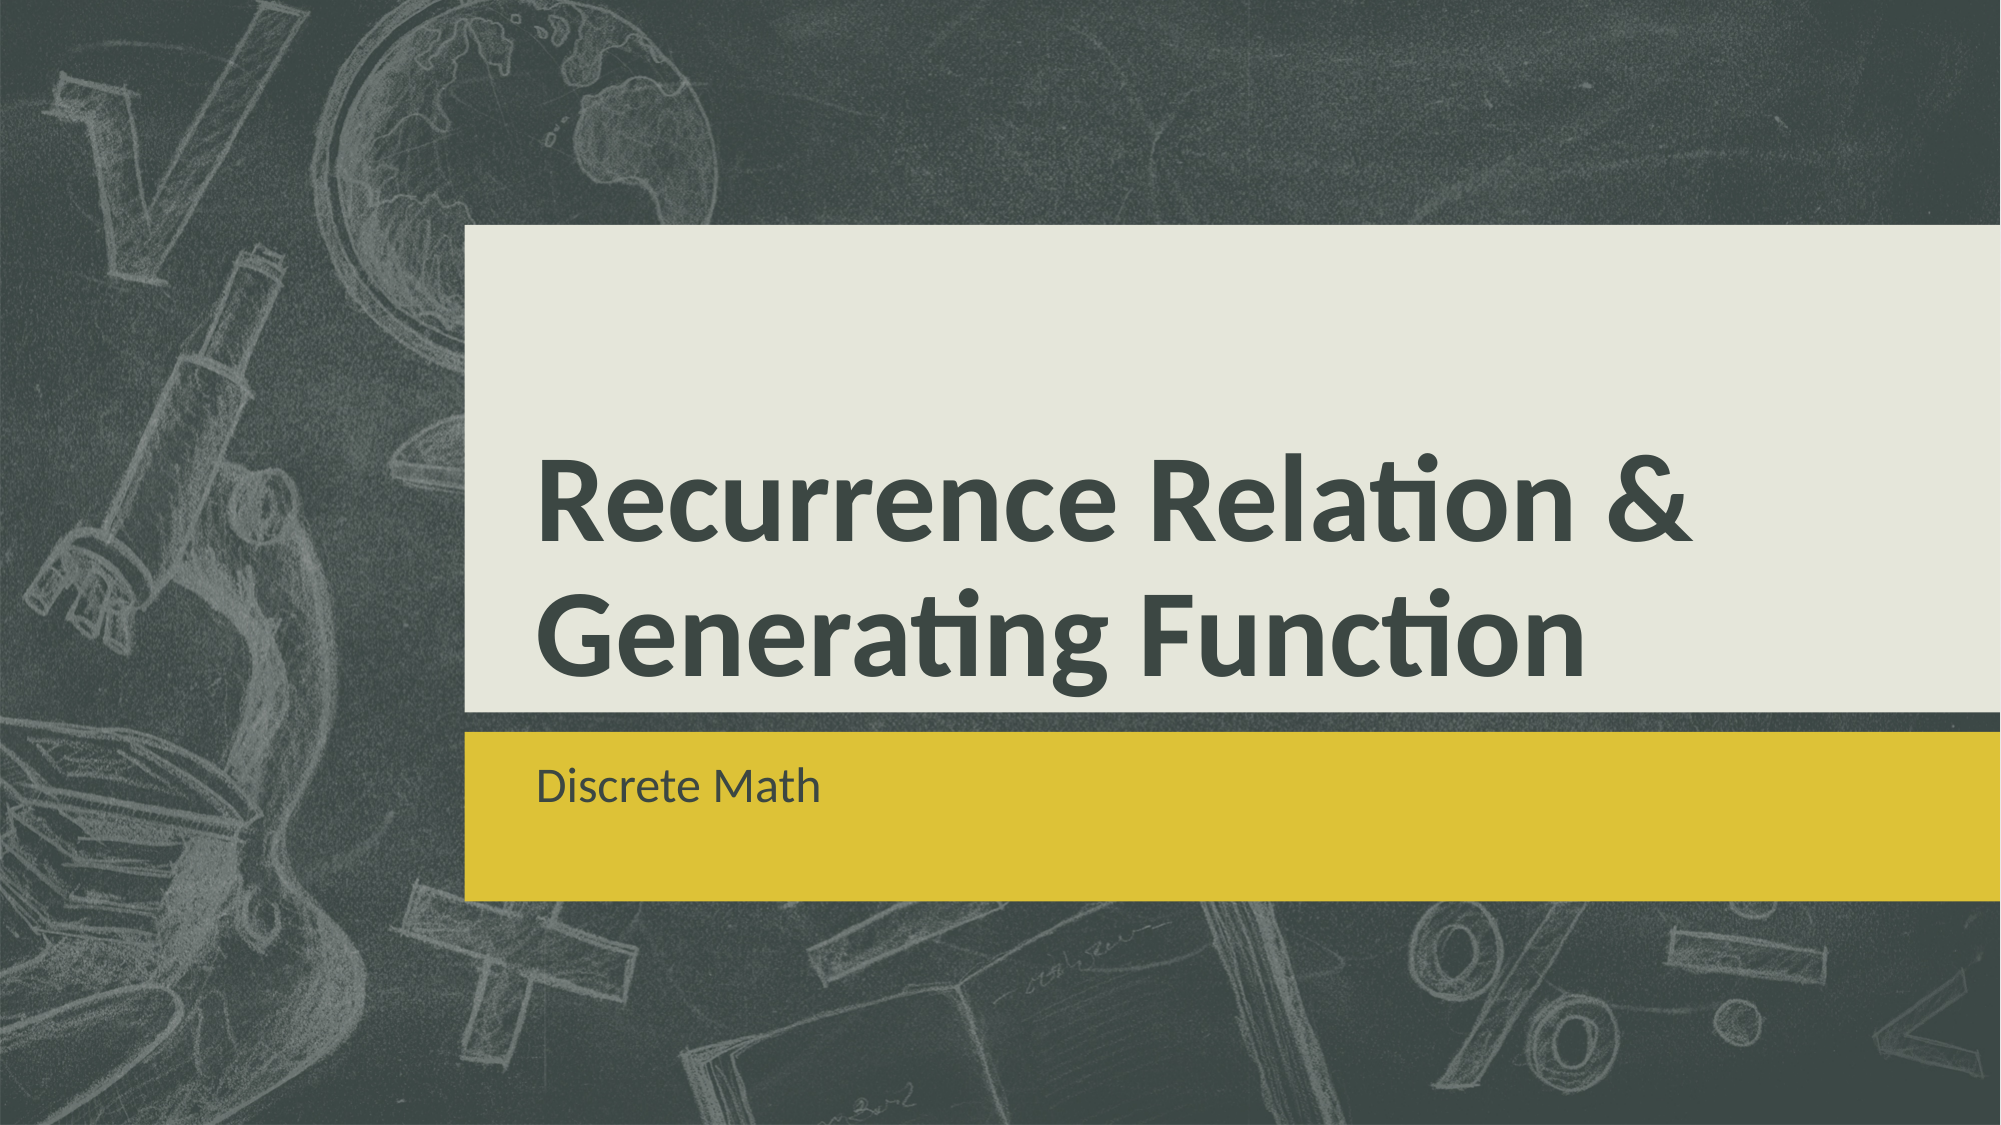

# Recurrence Relation & Generating Function
Discrete Math